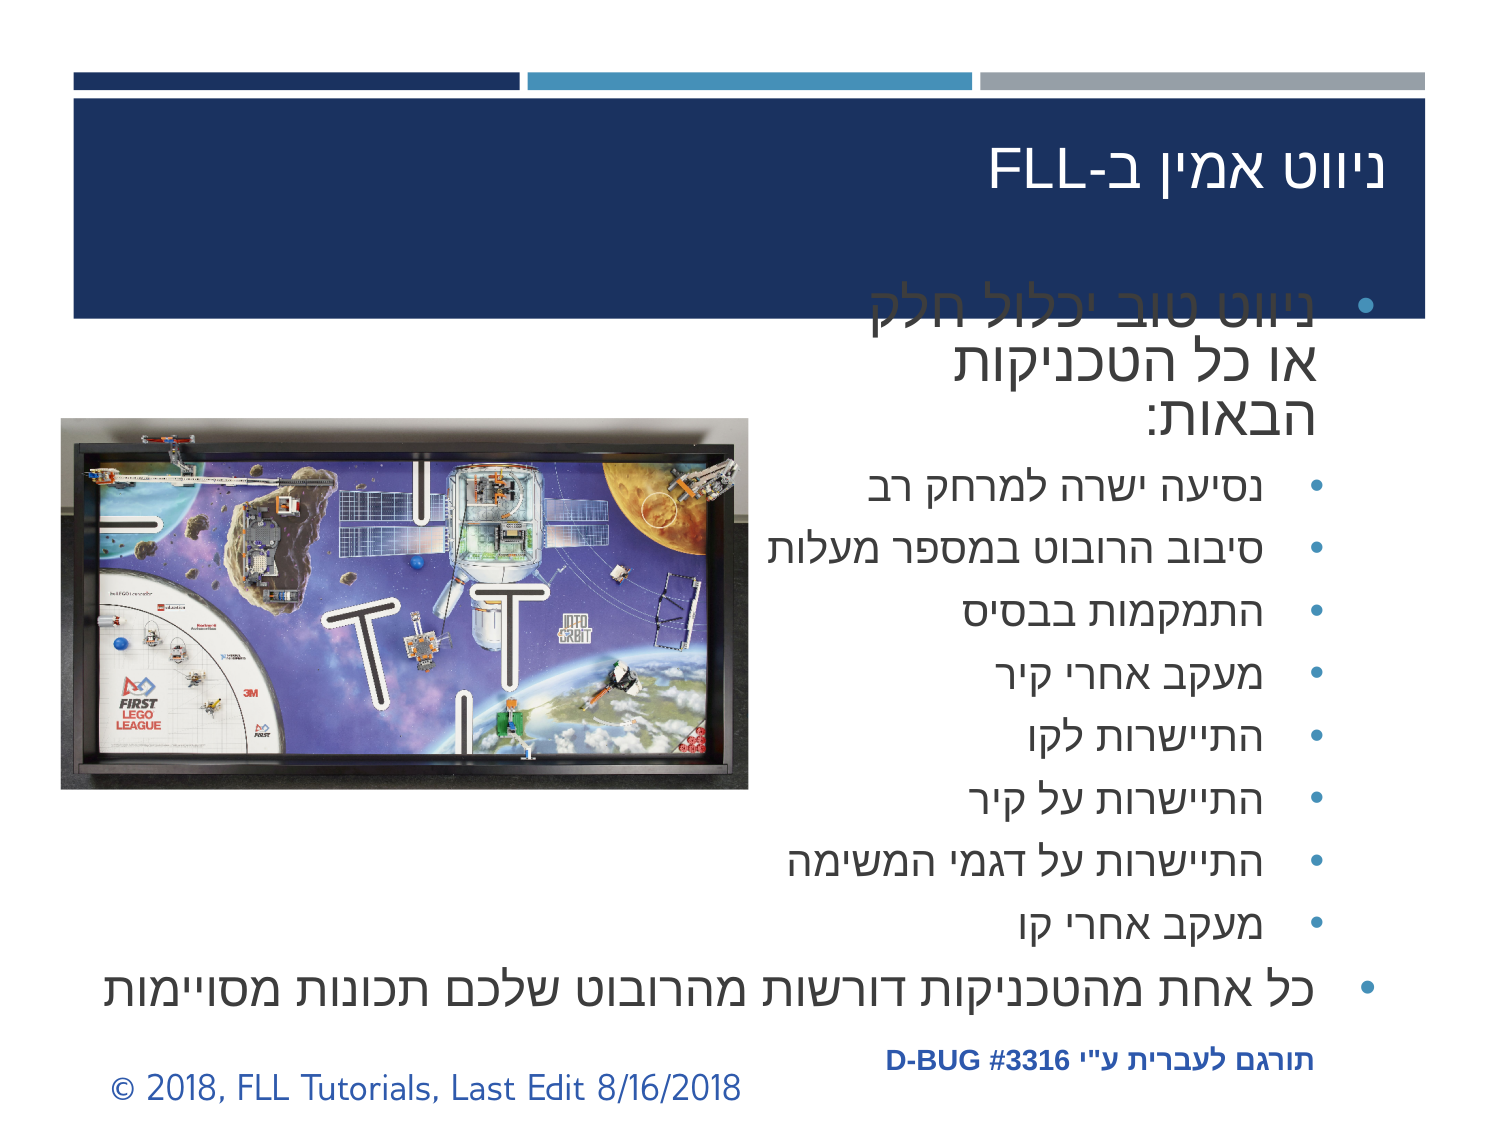

# ניווט אמין ב-FLL
ניווט טוב יכלול חלק או כל הטכניקות הבאות:
נסיעה ישרה למרחק רב
סיבוב הרובוט במספר מעלות
התמקמות בבסיס
מעקב אחרי קיר
התיישרות לקו
התיישרות על קיר
התיישרות על דגמי המשימה
מעקב אחרי קו
כל אחת מהטכניקות דורשות מהרובוט שלכם תכונות מסויימות

תורגם לעברית ע"י D-BUG #3316

© 2018, FLL Tutorials, Last Edit 8/16/2018